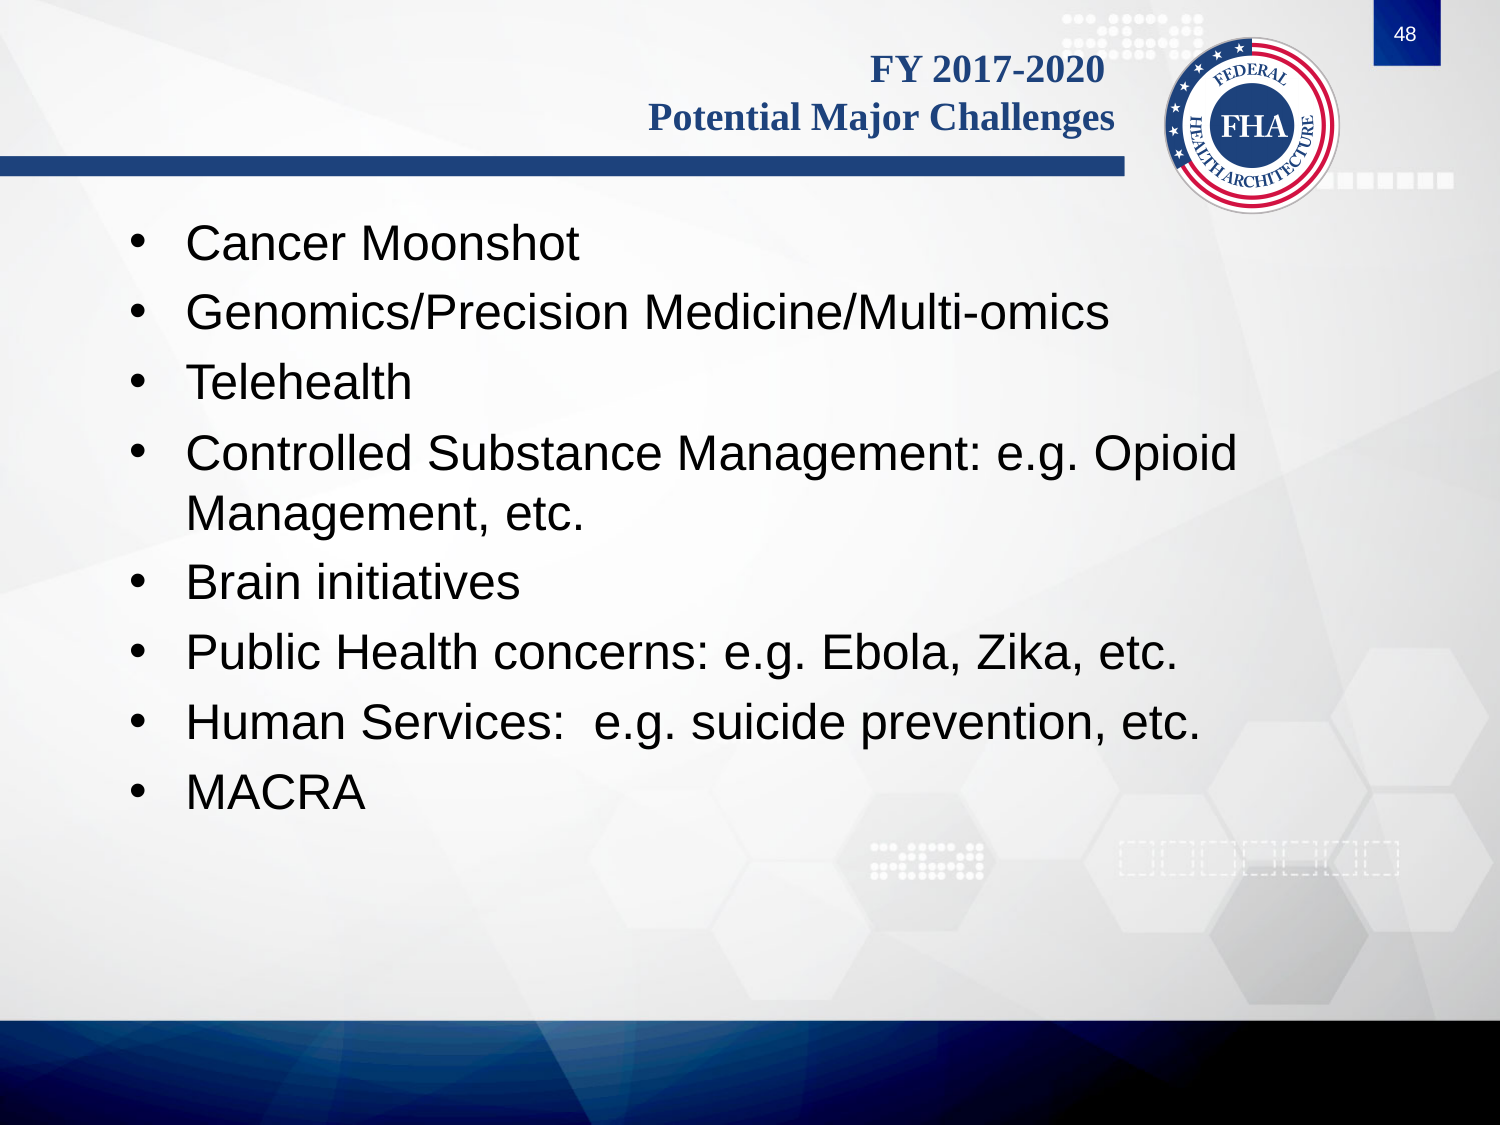

48
# FY 2017-2020 Potential Major Challenges
Cancer Moonshot
Genomics/Precision Medicine/Multi-omics
Telehealth
Controlled Substance Management: e.g. Opioid Management, etc.
Brain initiatives
Public Health concerns: e.g. Ebola, Zika, etc.
Human Services:  e.g. suicide prevention, etc.
MACRA